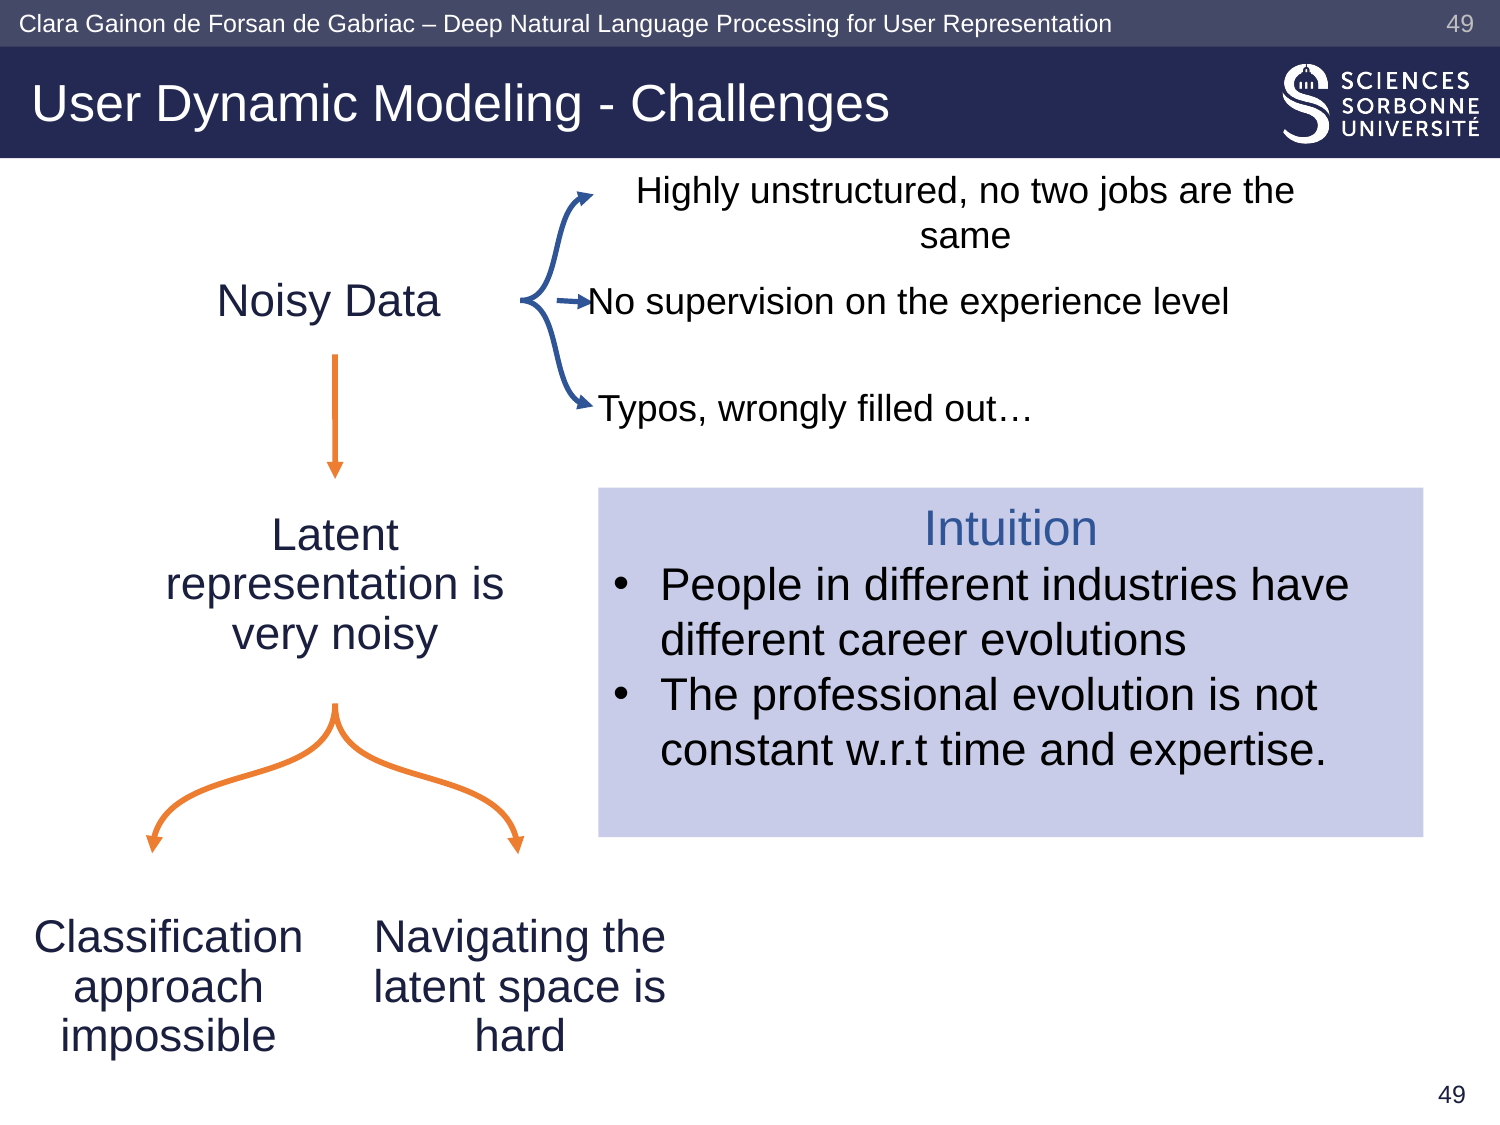

49
# User Dynamic Modeling - Challenges
Highly unstructured, no two jobs are the same

Noisy Data
No supervision on the experience level
Typos, wrongly filled out…
Latent representation is very noisy
Intuition
People in different industries have different career evolutions
The professional evolution is not constant w.r.t time and expertise.

Classification approach impossible
Navigating the latent space is hard
49